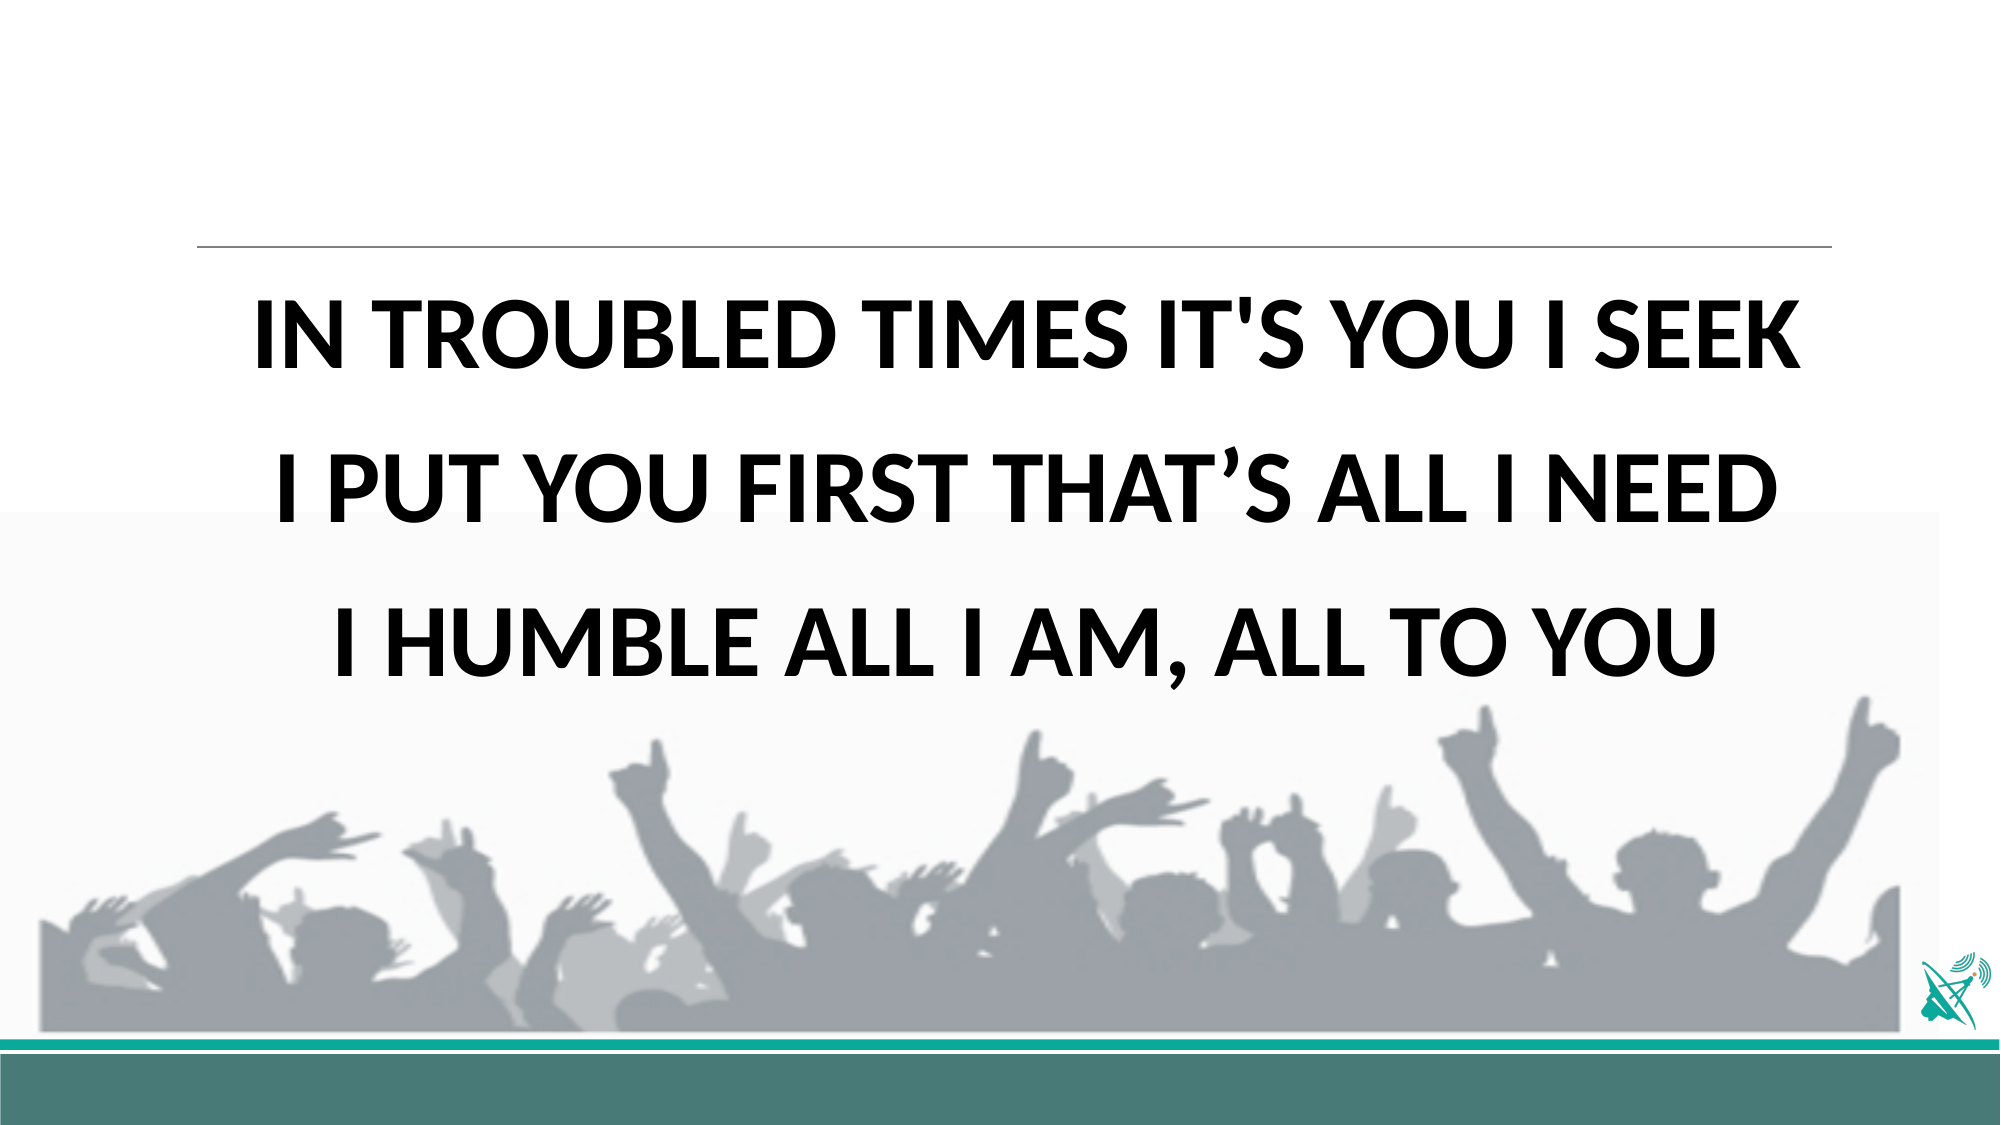

IN TROUBLED TIMES IT'S YOU I SEEK
I PUT YOU FIRST THAT’S ALL I NEED
I HUMBLE ALL I AM, ALL TO YOU